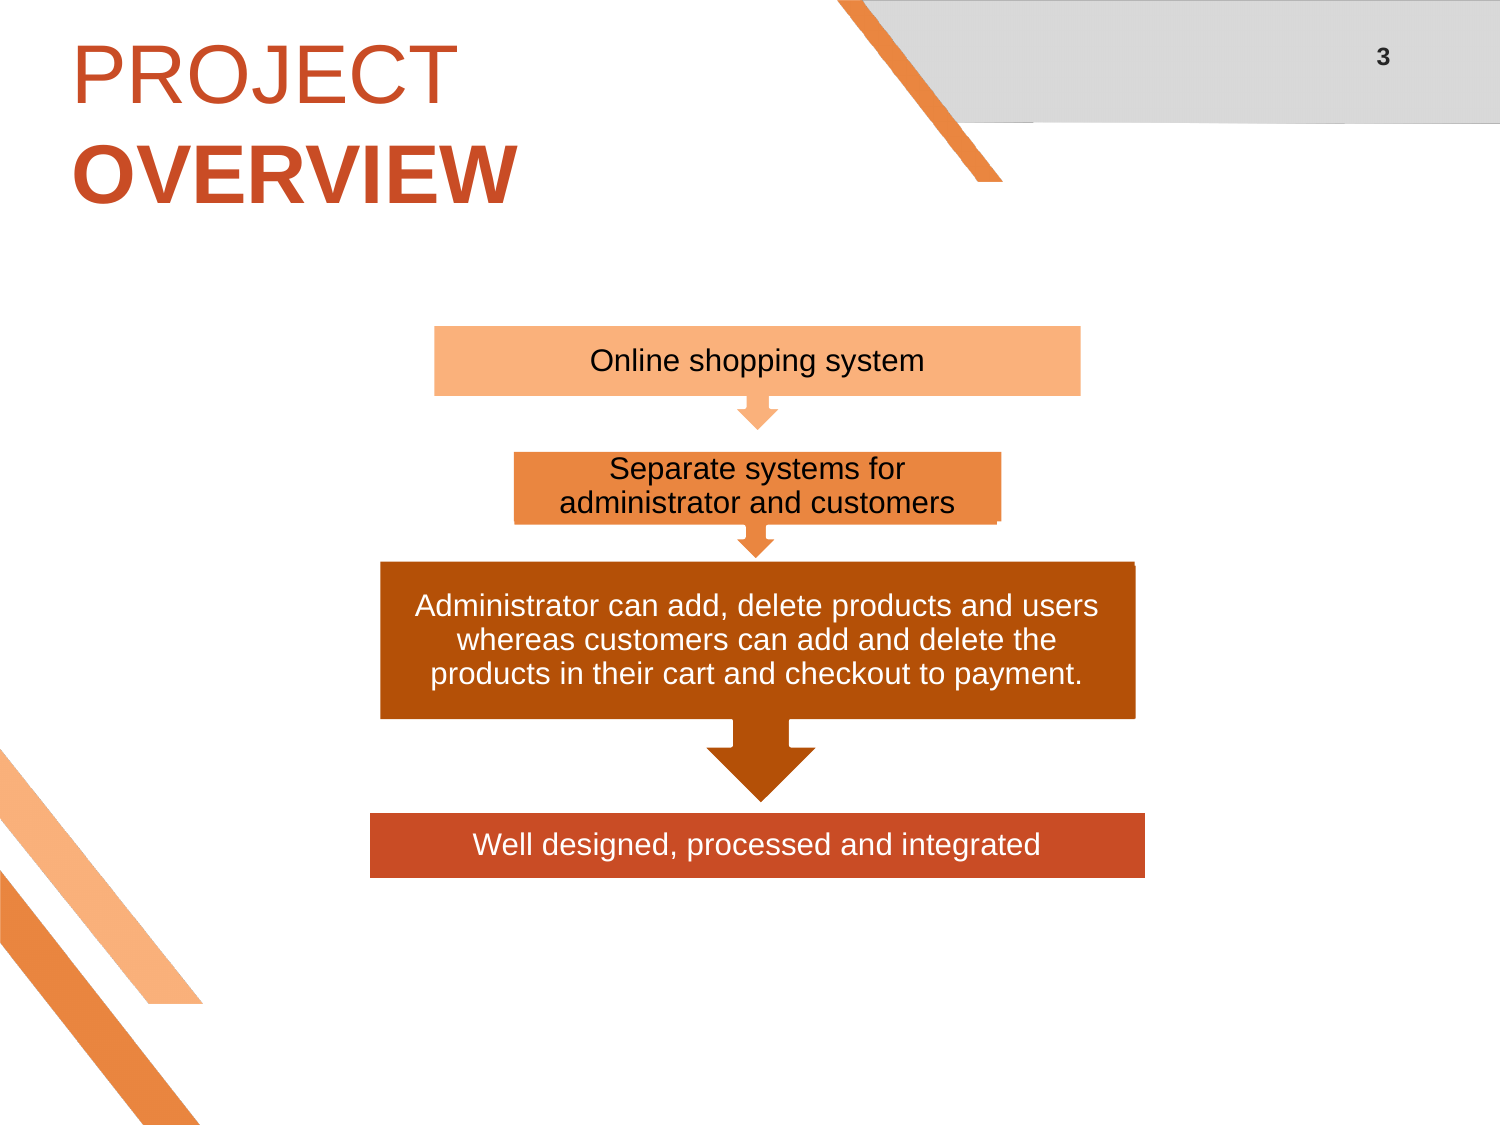

3
# PROJECT OVERVIEW

Online shopping system
Separate systems for administrator and customers

Administrator can add, delete products and users whereas customers can add and delete the products in their cart and checkout to payment.

Well designed, processed and integrated